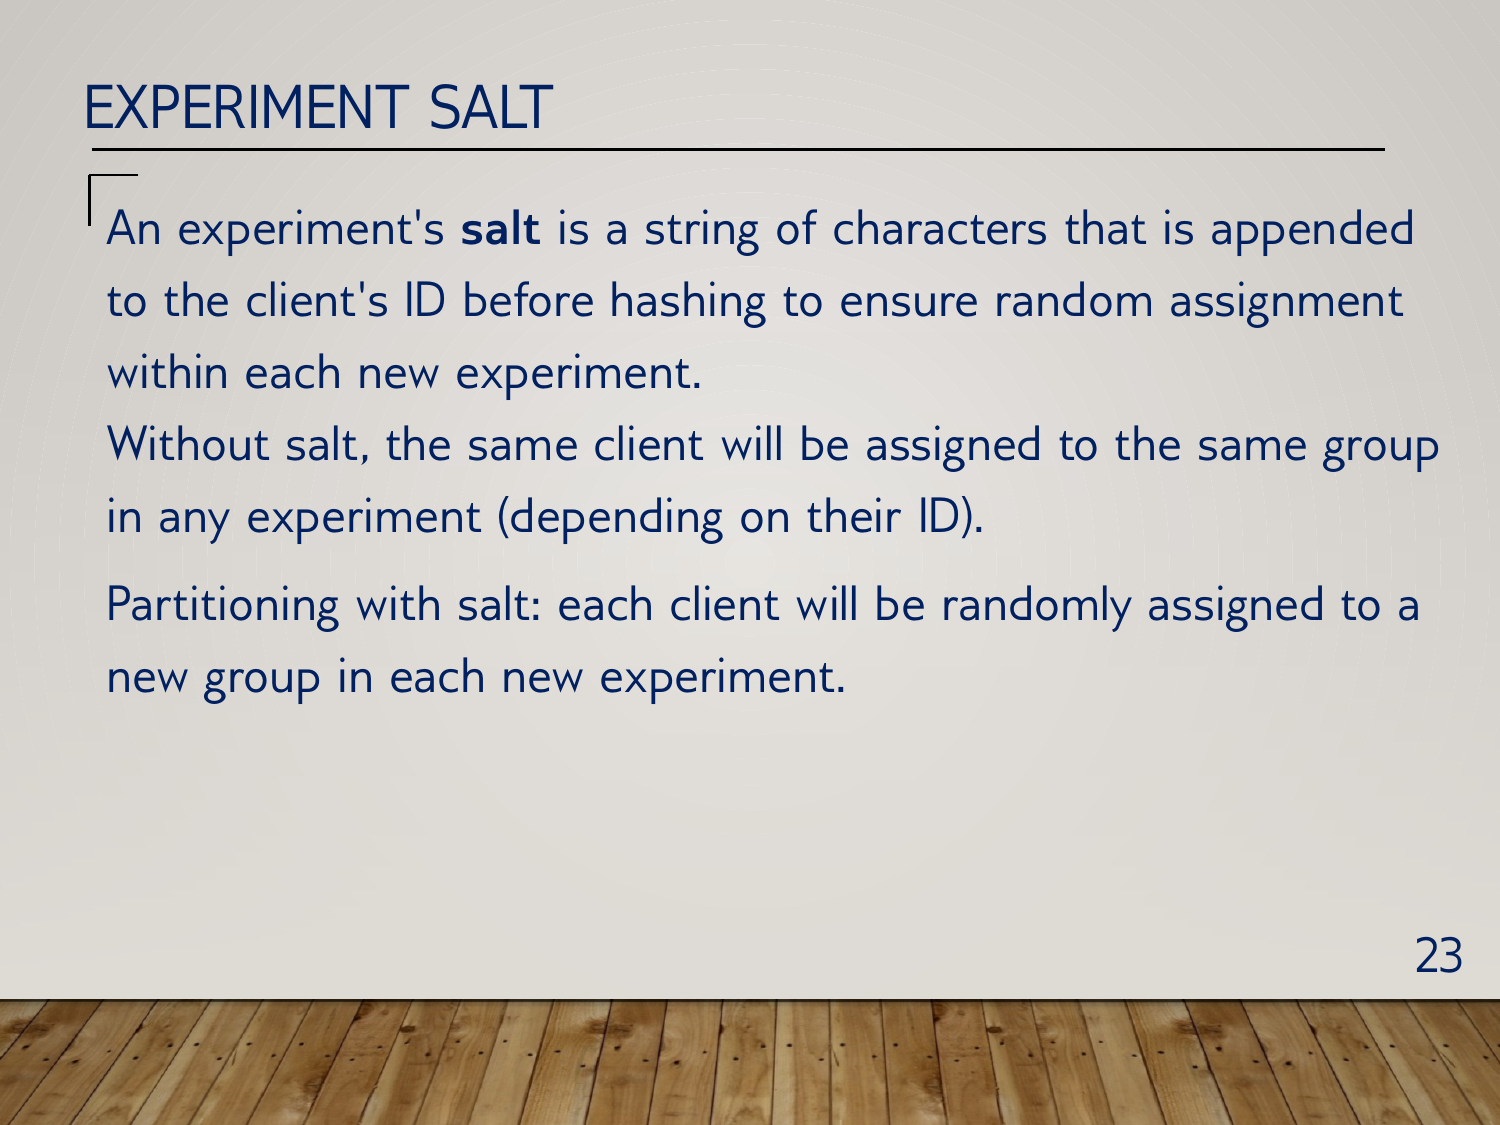

Experiment Salt
An experiment's salt is a string of characters that is appended to the client's ID before hashing to ensure random assignment within each new experiment.
Without salt, the same client will be assigned to the same group in any experiment (depending on their ID).
Partitioning with salt: each client will be randomly assigned to a new group in each new experiment.
23